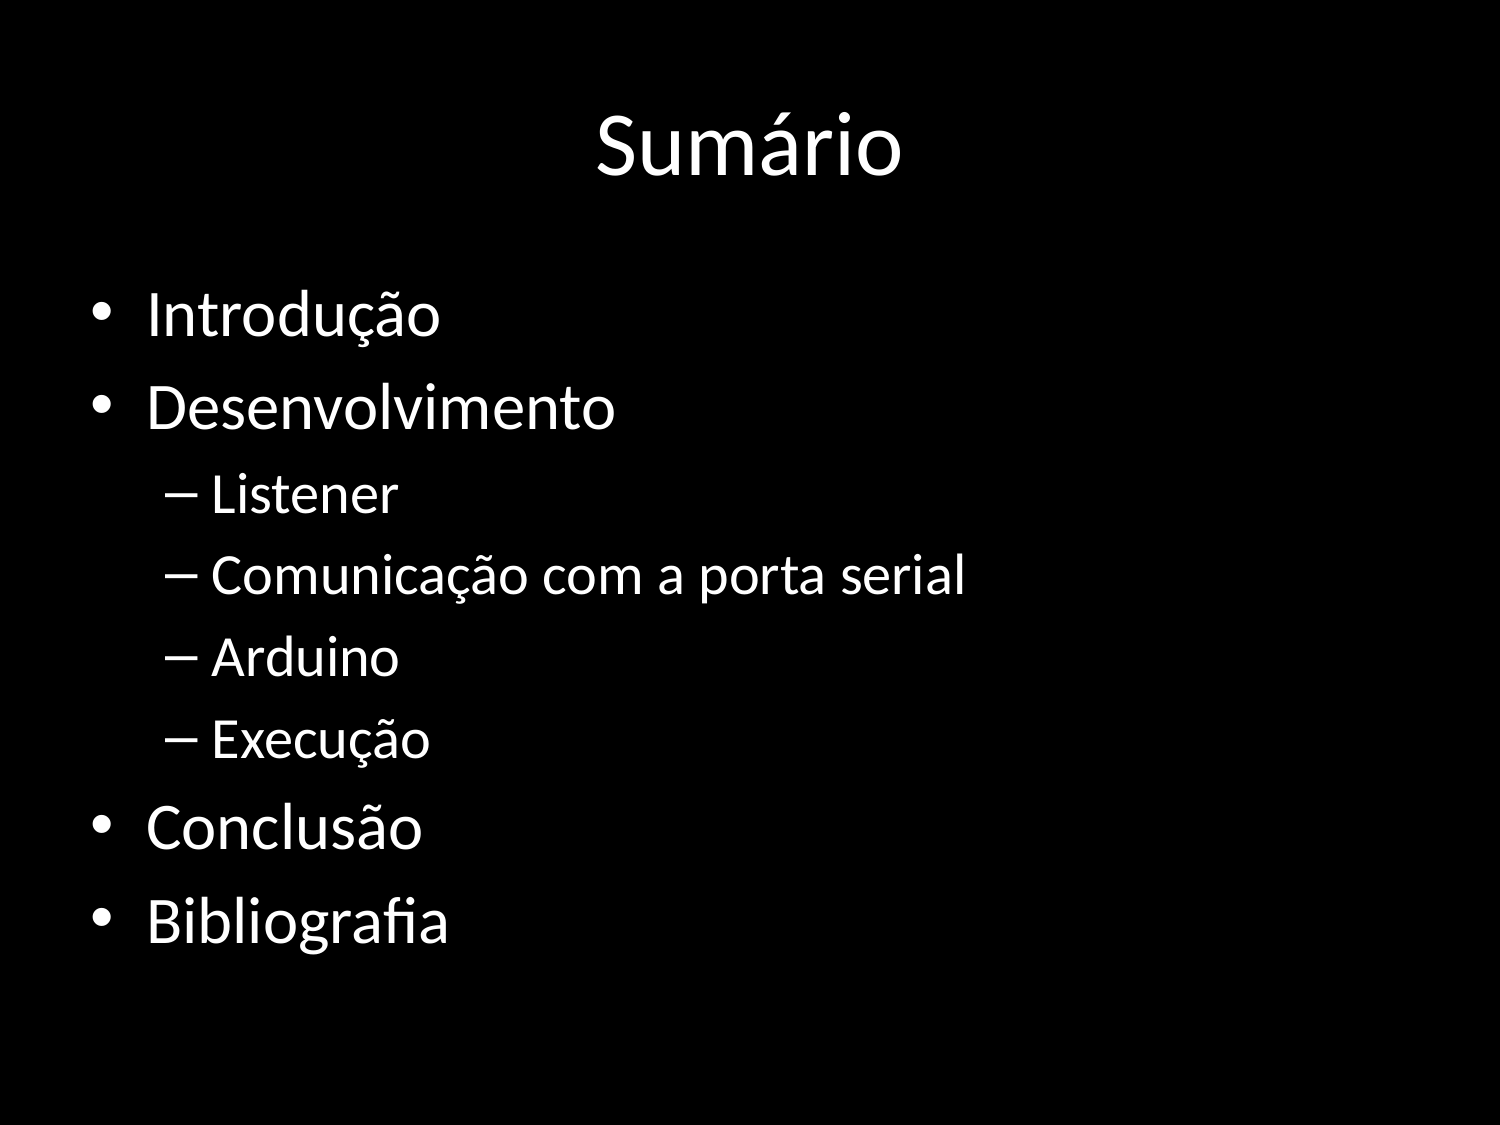

# Sumário
Introdução
Desenvolvimento
Listener
Comunicação com a porta serial
Arduino
Execução
Conclusão
Bibliografia